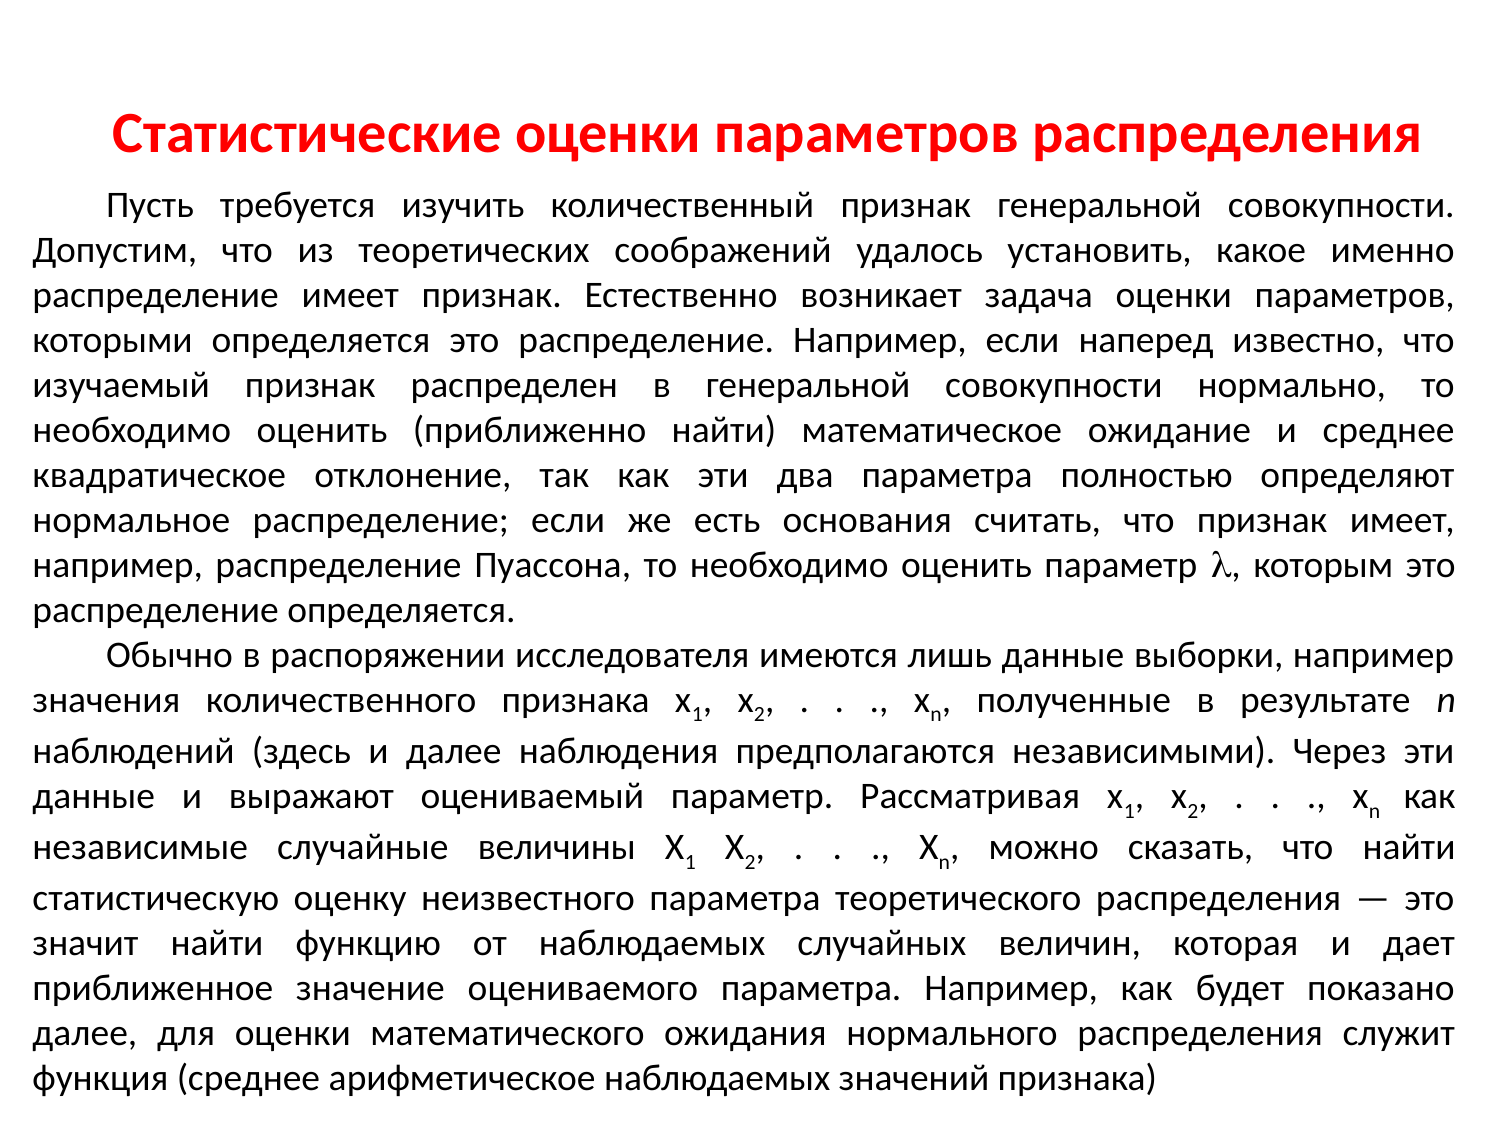

Статистические оценки параметров распределения

Пусть требуется изучить количественный признак генеральной совокупности. Допустим, что из теоретических соображений удалось установить, какое именно распределение имеет признак. Естественно возникает задача оценки параметров, которыми определяется это распределение. Например, если наперед известно, что изучаемый признак распределен в генеральной совокупности нормально, то необходимо оценить (приближенно найти) математическое ожидание и среднее квадратическое отклонение, так как эти два параметра полностью определяют нормальное распределение; если же есть основания считать, что признак имеет, например, распределение Пуассона, то необходимо оценить параметр λ, которым это распределение определяется.
Обычно в распоряжении исследователя имеются лишь данные выборки, например значения количественного признака х1, х2, . . ., хn, полученные в результате n наблюдений (здесь и далее наблюдения предполагаются независимыми). Через эти данные и выражают оцениваемый параметр. Рассматривая х1, х2, . . ., хn как независимые случайные величины Х1 Х2, . . ., Хn, можно сказать, что найти статистическую оценку неизвестного параметра теоретического распределения — это значит найти функцию от наблюдаемых случайных величин, которая и дает приближенное значение оцениваемого параметра. Например, как будет показано далее, для оценки математического ожидания нормального распределения служит функция (среднее арифметическое наблюдаемых значений признака)